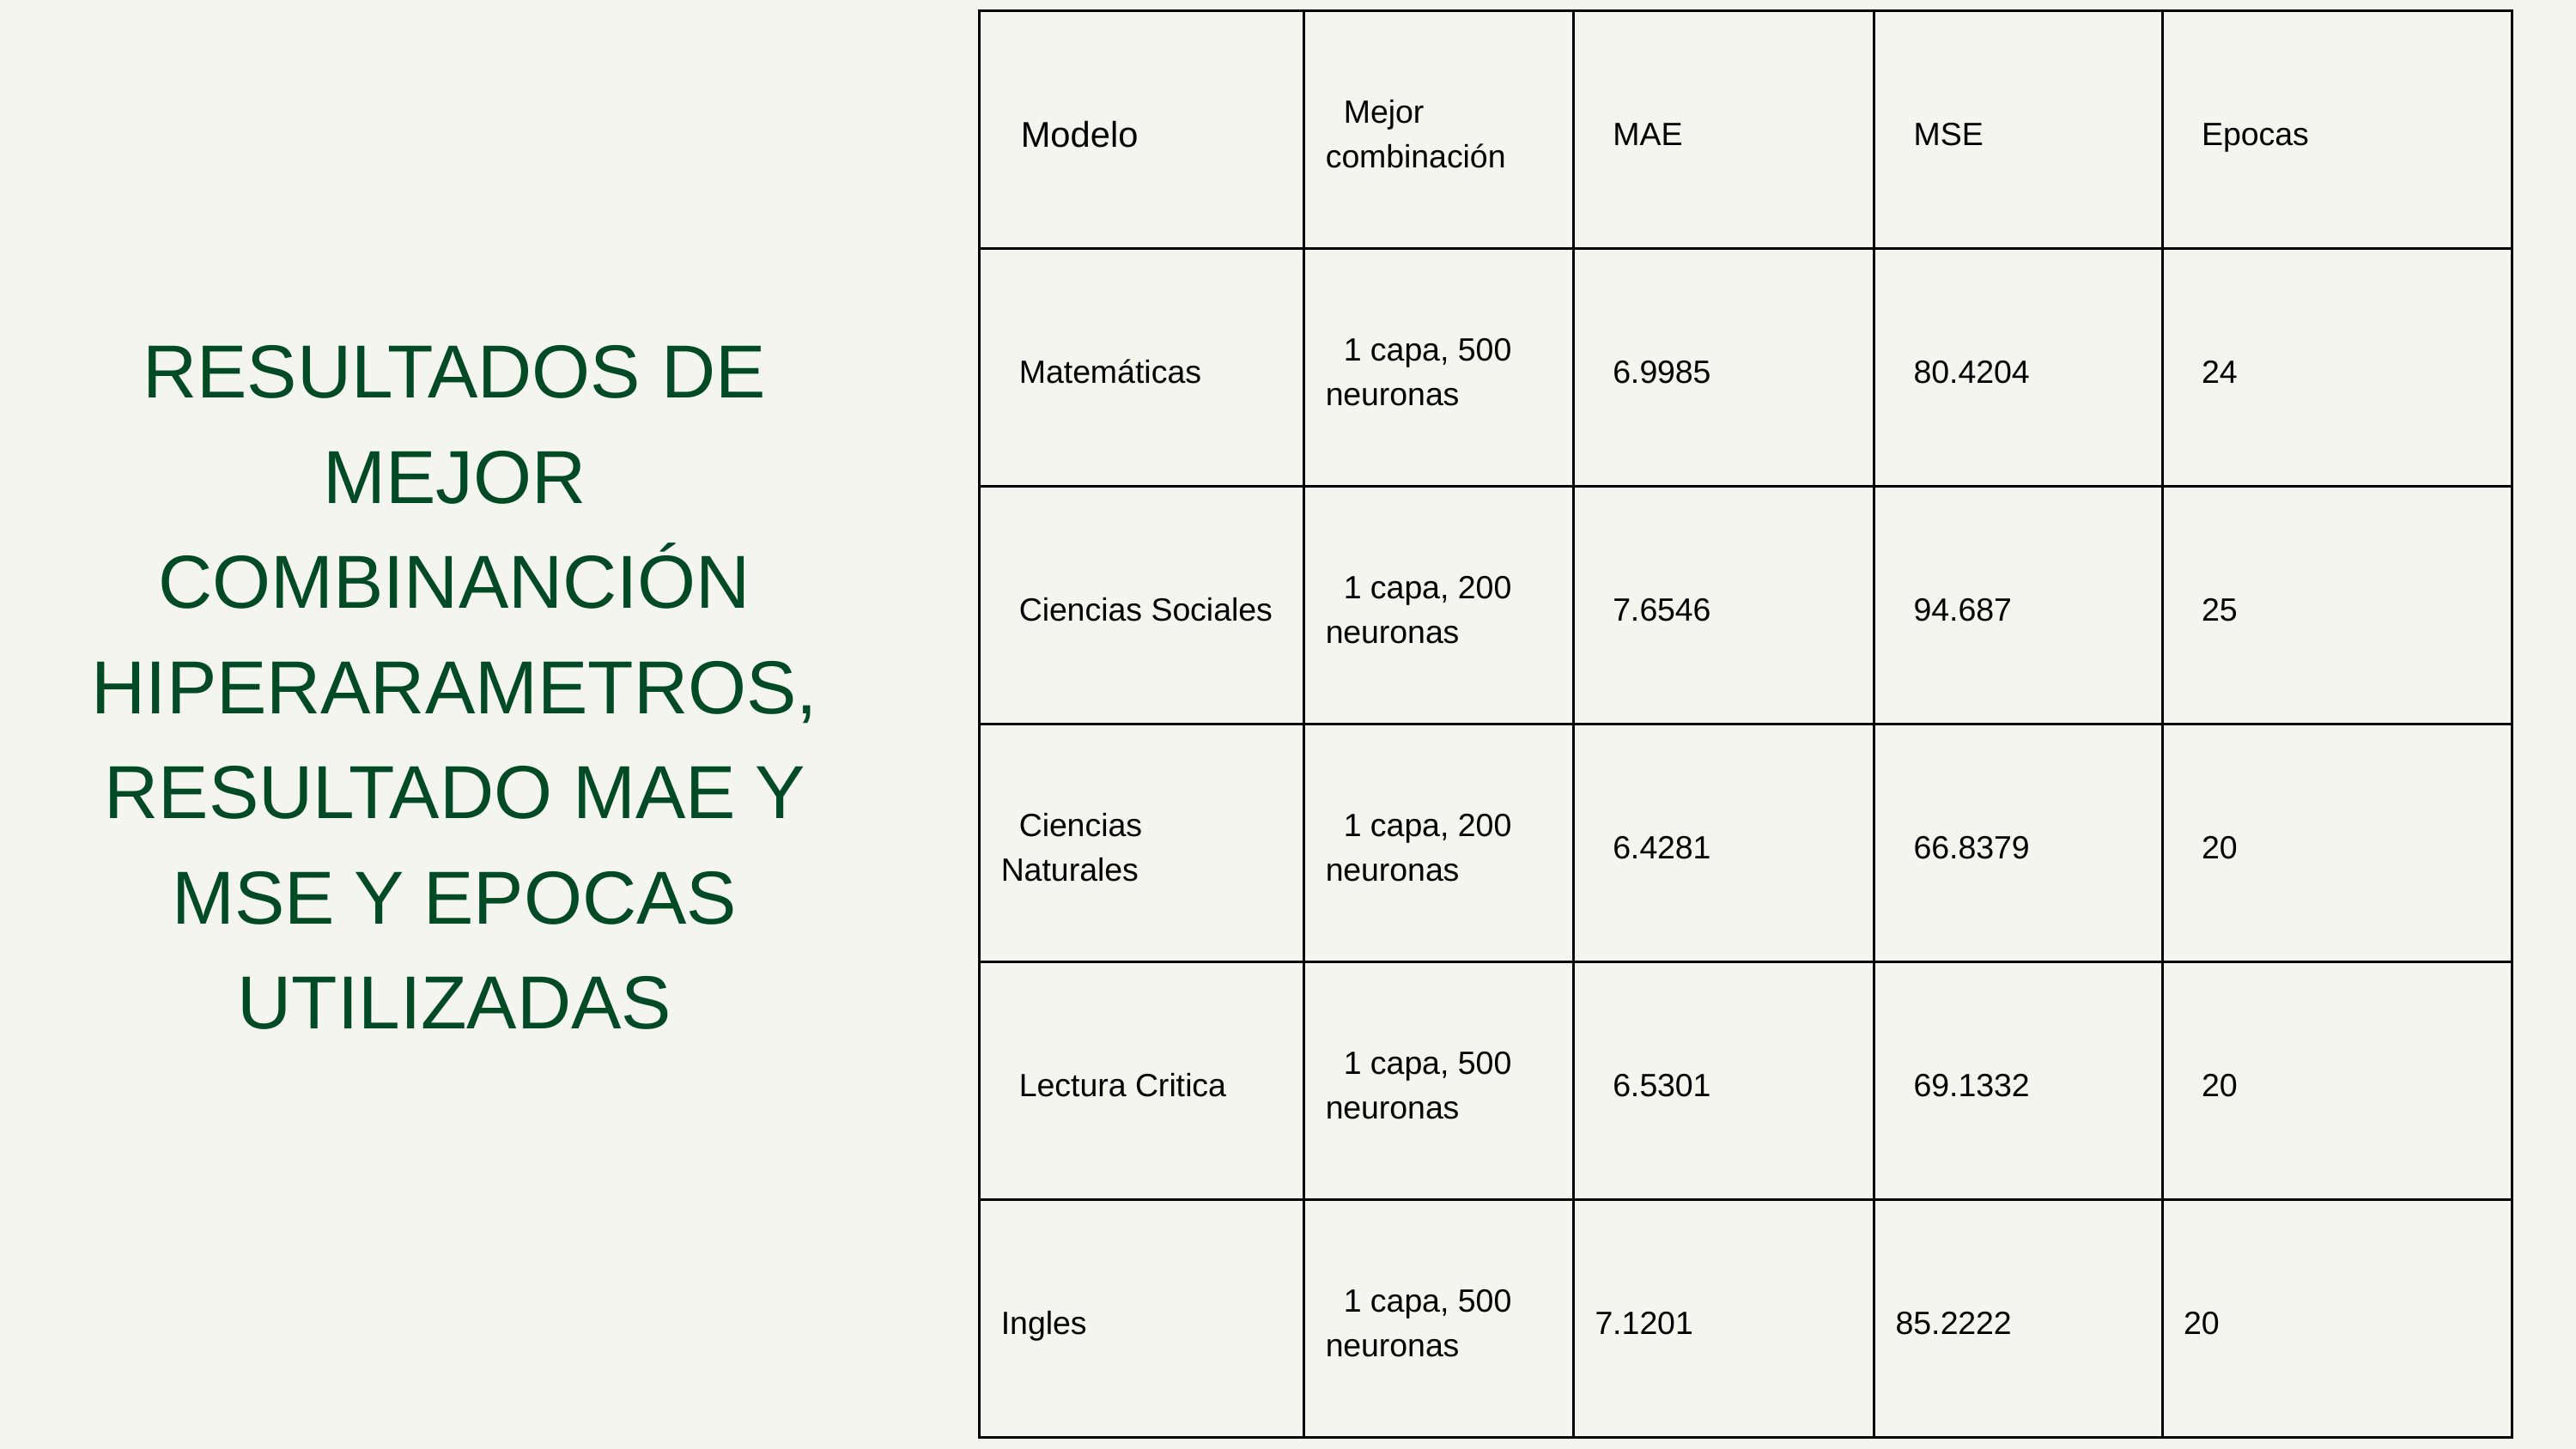

| Modelo | Mejor combinación | MAE | MSE | Epocas |
| --- | --- | --- | --- | --- |
| Matemáticas | 1 capa, 500 neuronas | 6.9985 | 80.4204 | 24 |
| Ciencias Sociales | 1 capa, 200 neuronas | 7.6546 | 94.687 | 25 |
| Ciencias Naturales | 1 capa, 200 neuronas | 6.4281 | 66.8379 | 20 |
| Lectura Critica | 1 capa, 500 neuronas | 6.5301 | 69.1332 | 20 |
| Ingles | 1 capa, 500 neuronas | 7.1201 | 85.2222 | 20 |
RESULTADOS DE MEJOR COMBINANCIÓN HIPERARAMETROS, RESULTADO MAE Y MSE Y EPOCAS UTILIZADAS